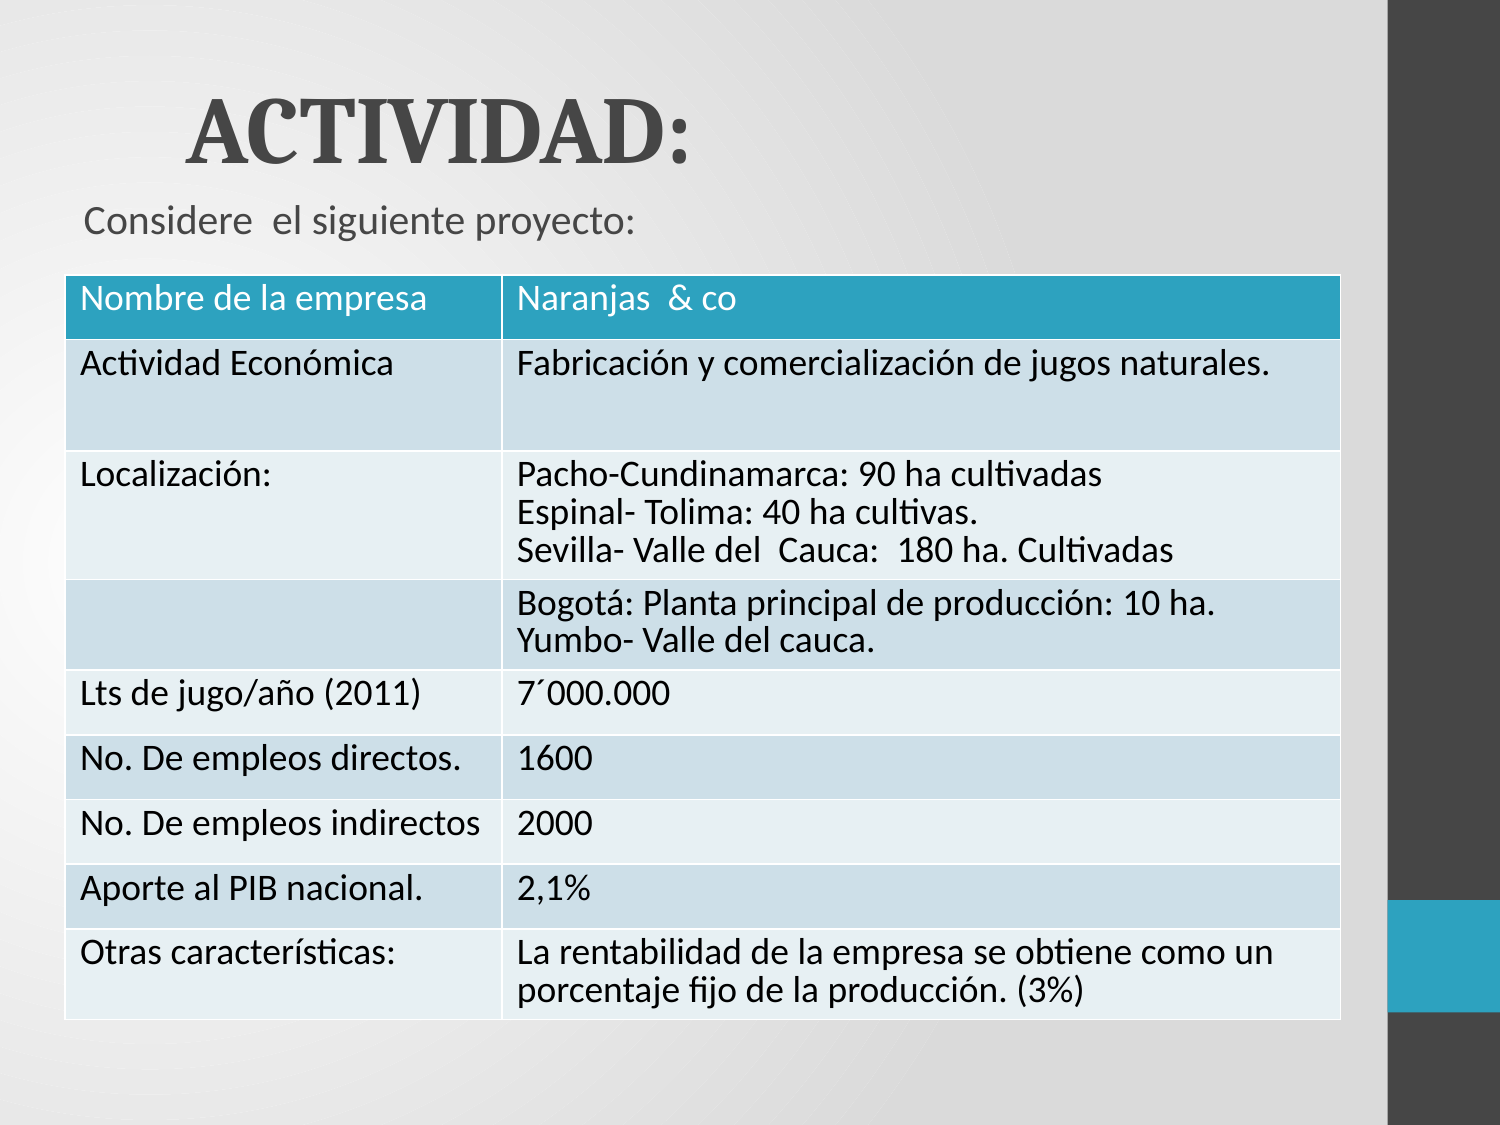

# ACTIVIDAD:
Considere  el siguiente proyecto:

| Nombre de la empresa | Naranjas & co |
| --- | --- |
| Actividad Económica | Fabricación y comercialización de jugos naturales. |
| Localización: | Pacho-Cundinamarca: 90 ha cultivadas Espinal- Tolima: 40 ha cultivas. Sevilla- Valle del Cauca: 180 ha. Cultivadas |
|  | Bogotá: Planta principal de producción: 10 ha. Yumbo- Valle del cauca. |
| Lts de jugo/año (2011) | 7´000.000 |
| No. De empleos directos. | 1600 |
| No. De empleos indirectos | 2000 |
| Aporte al PIB nacional. | 2,1% |
| Otras características: | La rentabilidad de la empresa se obtiene como un porcentaje fijo de la producción. (3%) |